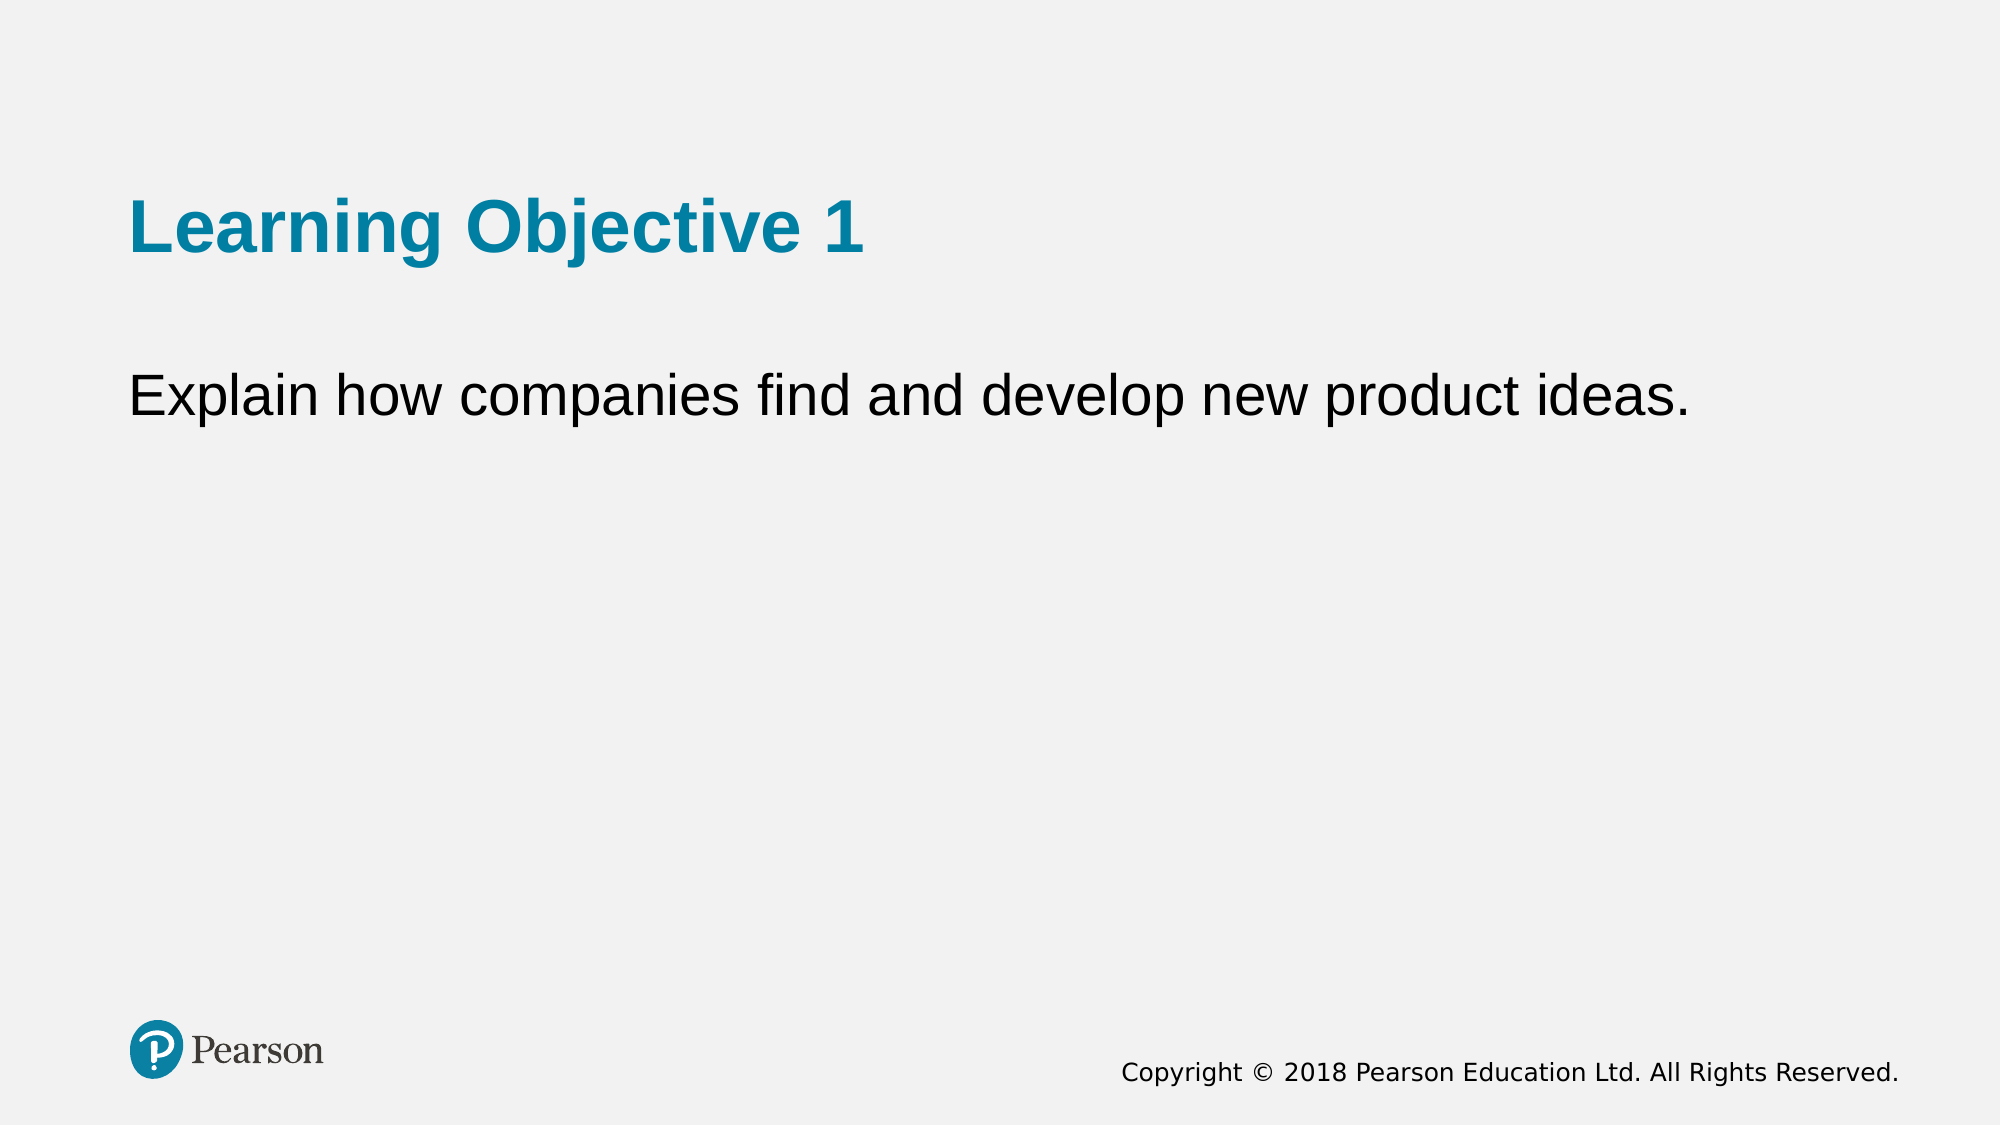

# Learning Objective 1
Explain how companies find and develop new product ideas.